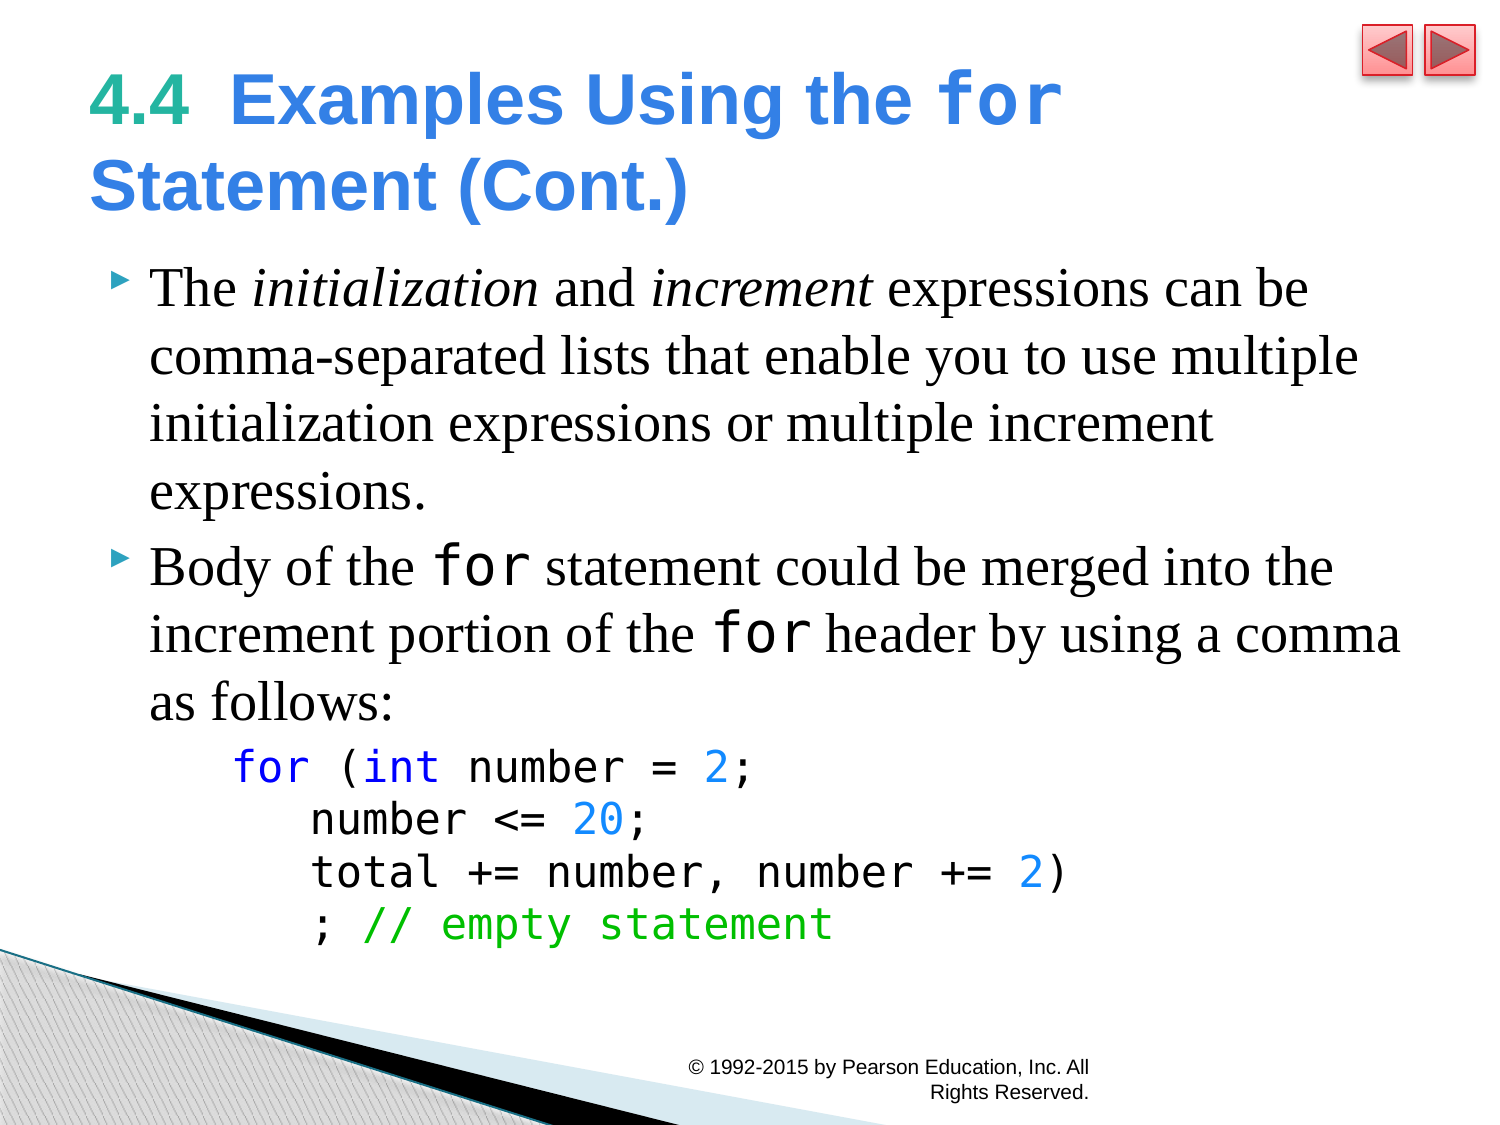

# 4.4  Examples Using the for Statement (Cont.)
The initialization and increment expressions can be comma-separated lists that enable you to use multiple initialization expressions or multiple increment expressions.
Body of the for statement could be merged into the increment portion of the for header by using a comma as follows:
	for (int number = 2;
   number <= 20;
   total += number, number += 2)
   ; // empty statement
© 1992-2015 by Pearson Education, Inc. All Rights Reserved.